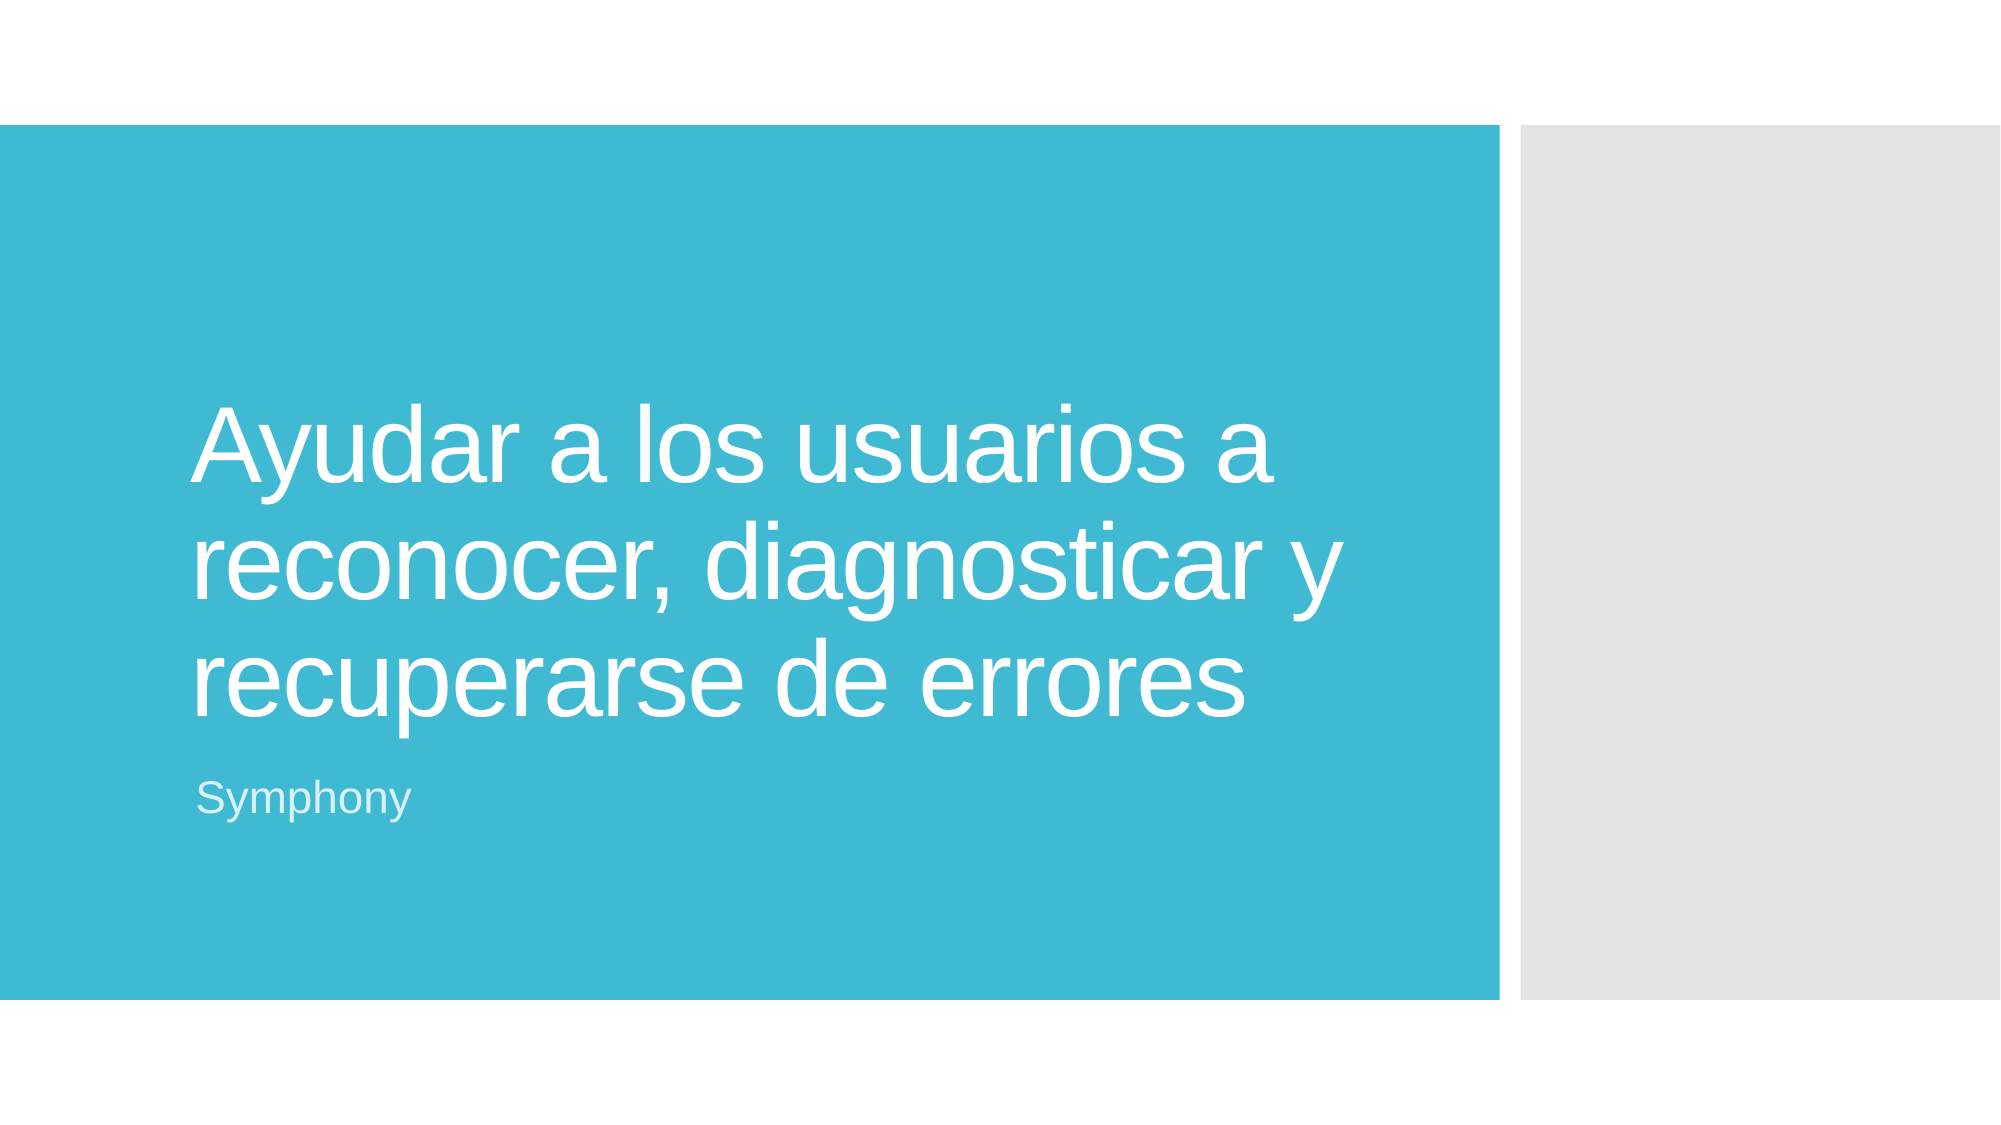

# Ayudar a los usuarios a reconocer, diagnosticar y recuperarse de errores
Symphony